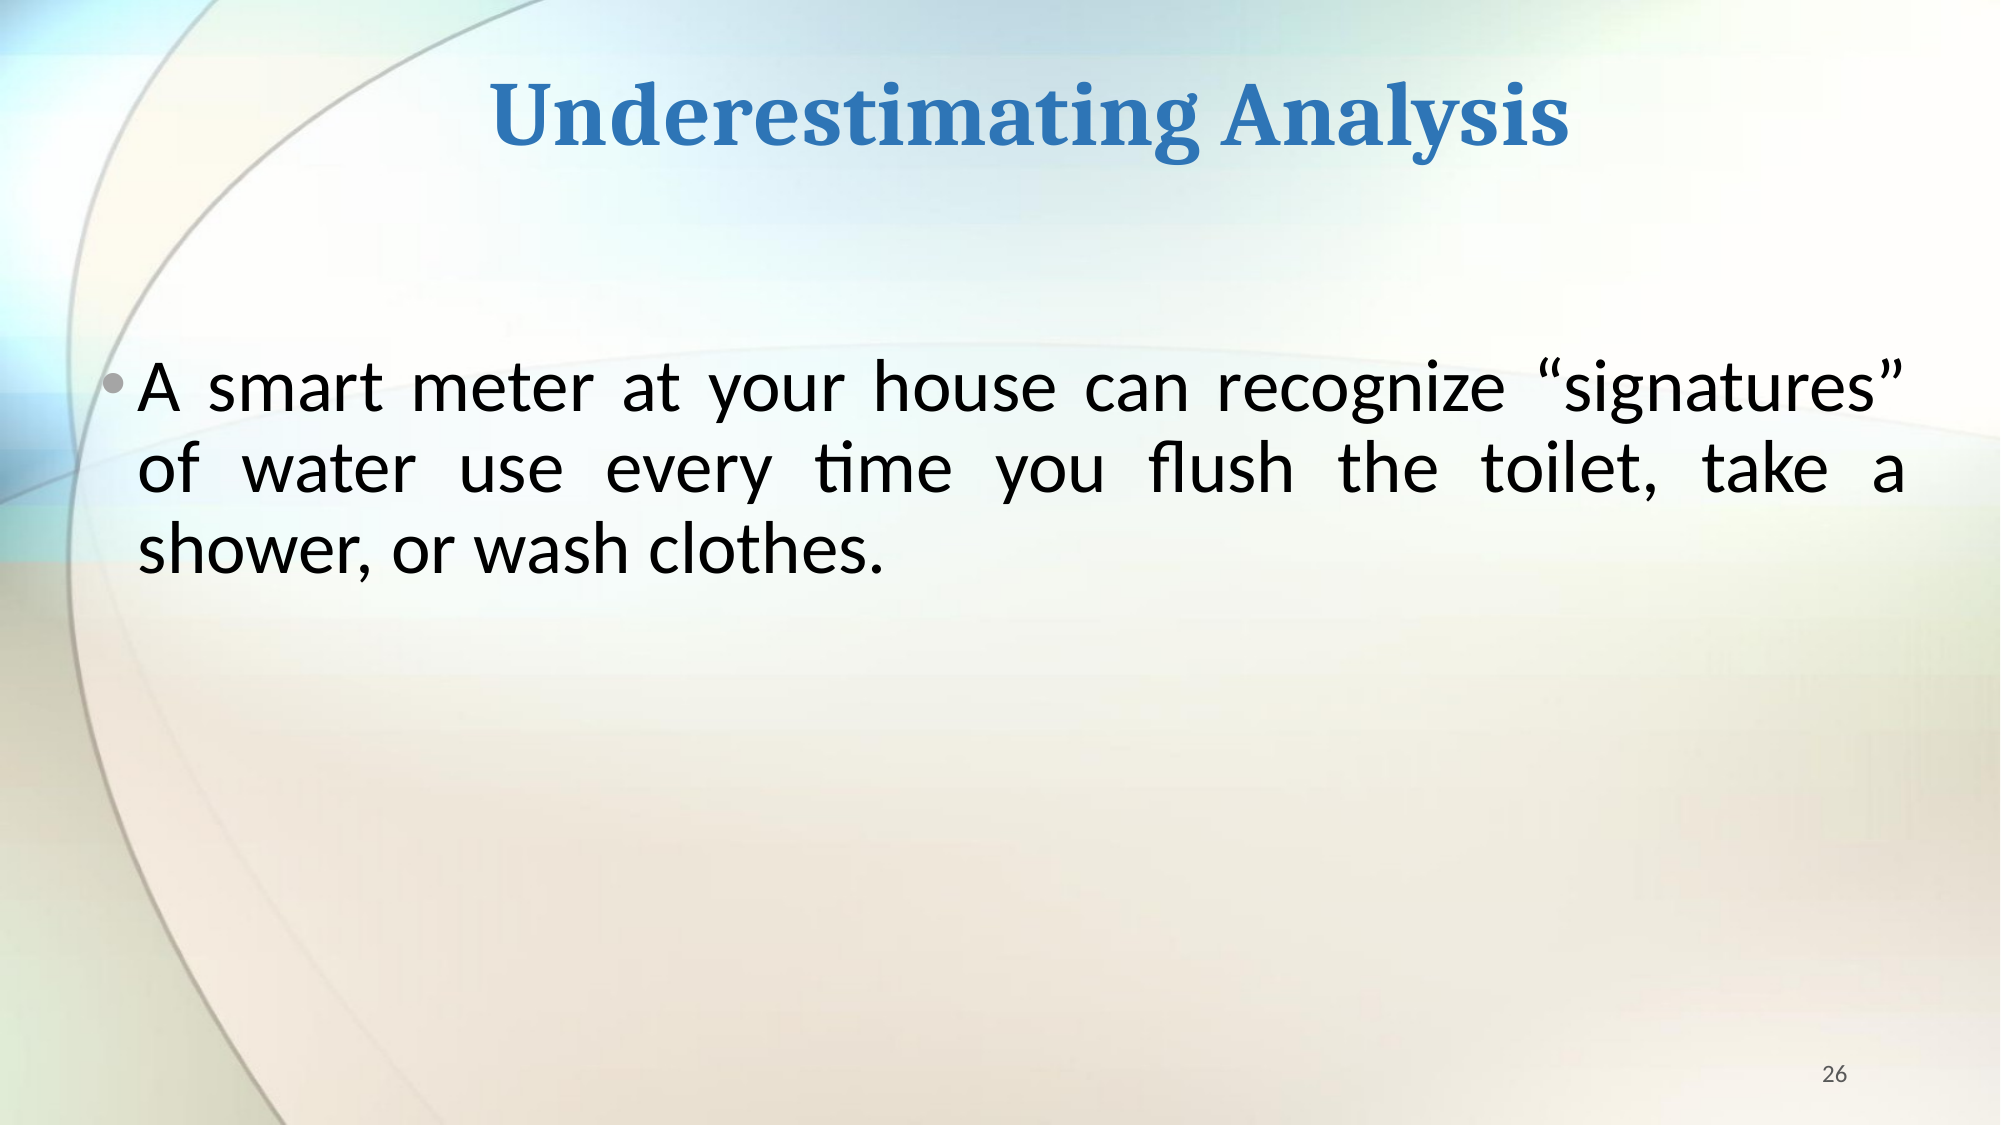

# Underestimating Analysis
A smart meter at your house can recognize “signatures” of water use every time you flush the toilet, take a shower, or wash clothes.
26